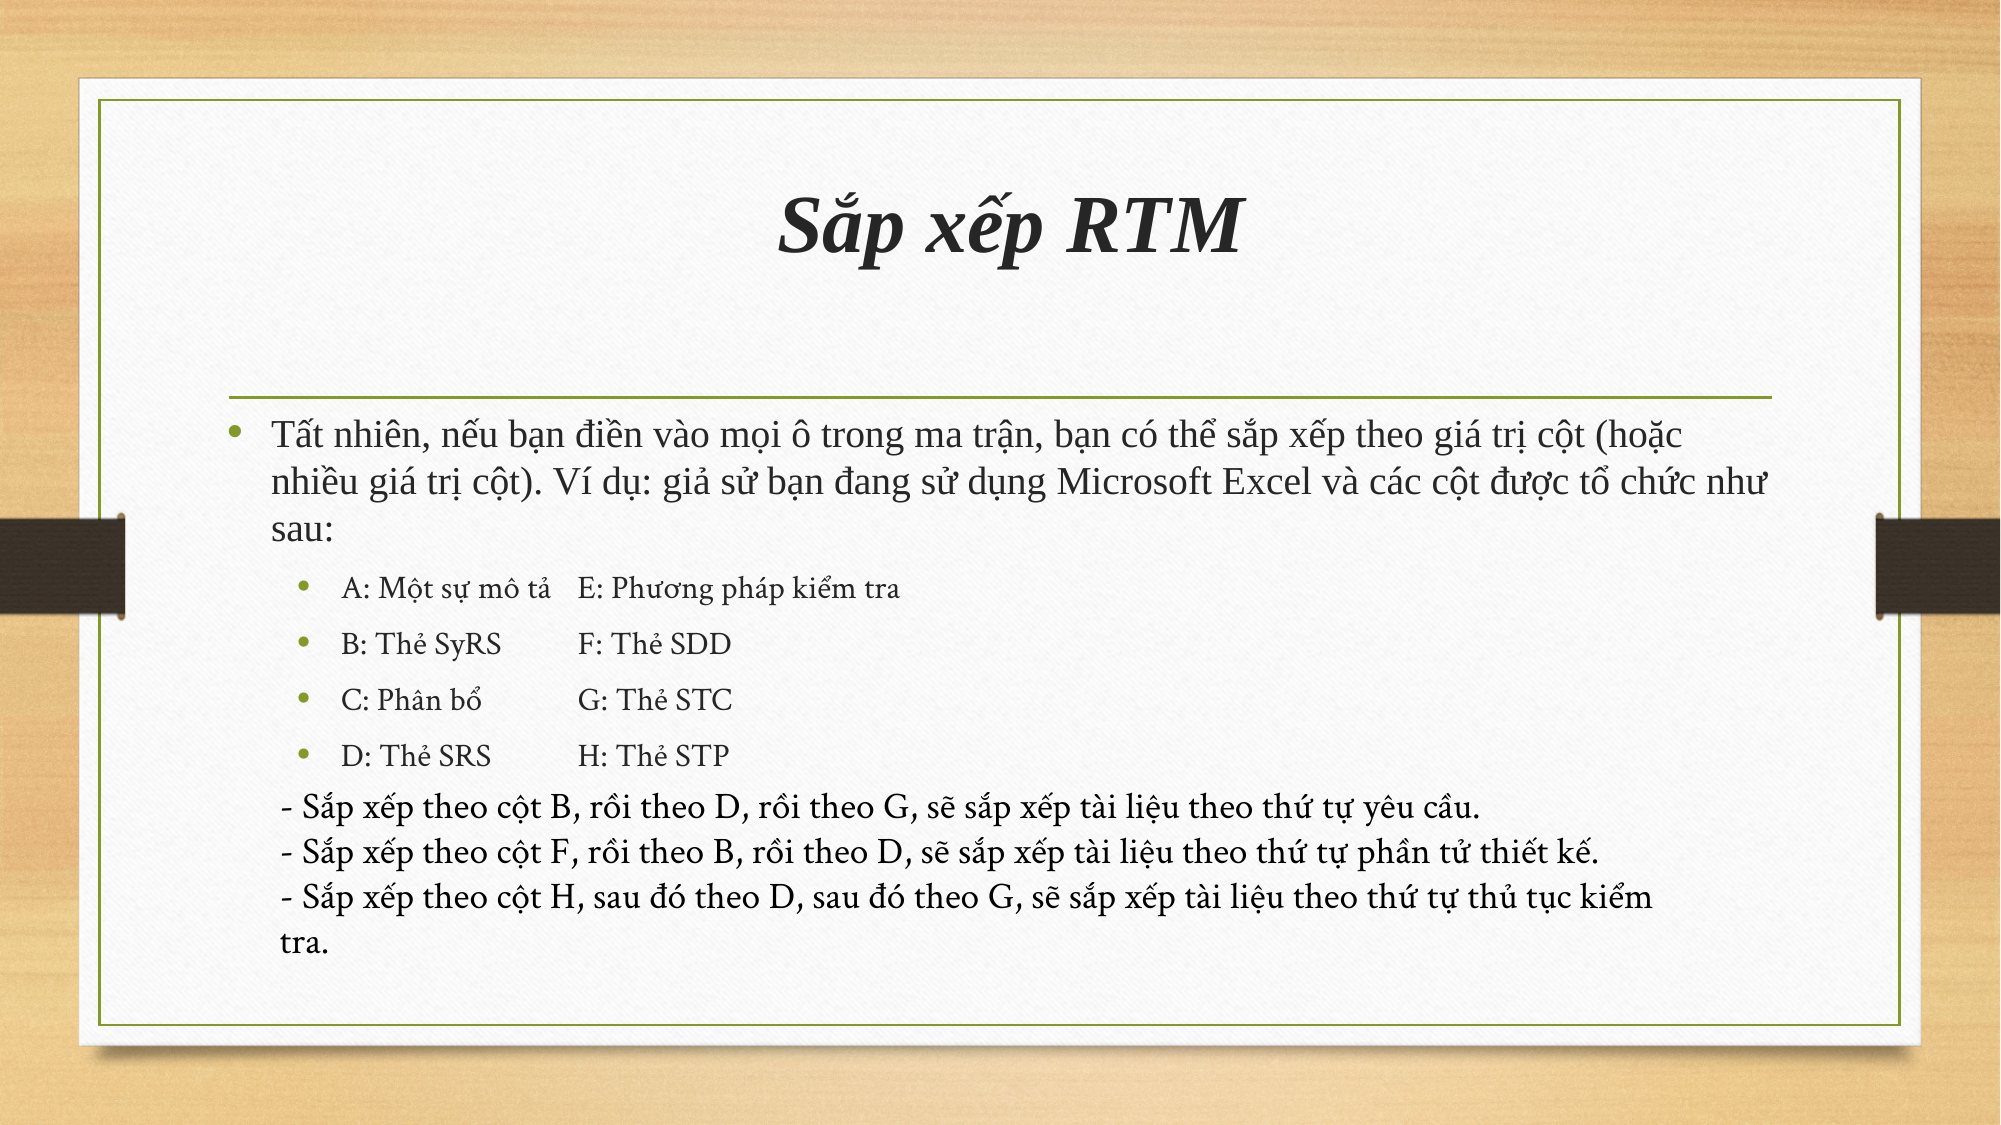

# Sắp xếp RTM
Tất nhiên, nếu bạn điền vào mọi ô trong ma trận, bạn có thể sắp xếp theo giá trị cột (hoặc nhiều giá trị cột). Ví dụ: giả sử bạn đang sử dụng Microsoft Excel và các cột được tổ chức như sau:
A: Một sự mô tả						E: Phương pháp kiểm tra
B: Thẻ SyRS							F: Thẻ SDD
C: Phân bổ							G: Thẻ STC
D: Thẻ SRS							H: Thẻ STP

- Sắp xếp theo cột B, rồi theo D, rồi theo G, sẽ sắp xếp tài liệu theo thứ tự yêu cầu.
- Sắp xếp theo cột F, rồi theo B, rồi theo D, sẽ sắp xếp tài liệu theo thứ tự phần tử thiết kế.
- Sắp xếp theo cột H, sau đó theo D, sau đó theo G, sẽ sắp xếp tài liệu theo thứ tự thủ tục kiểm tra.